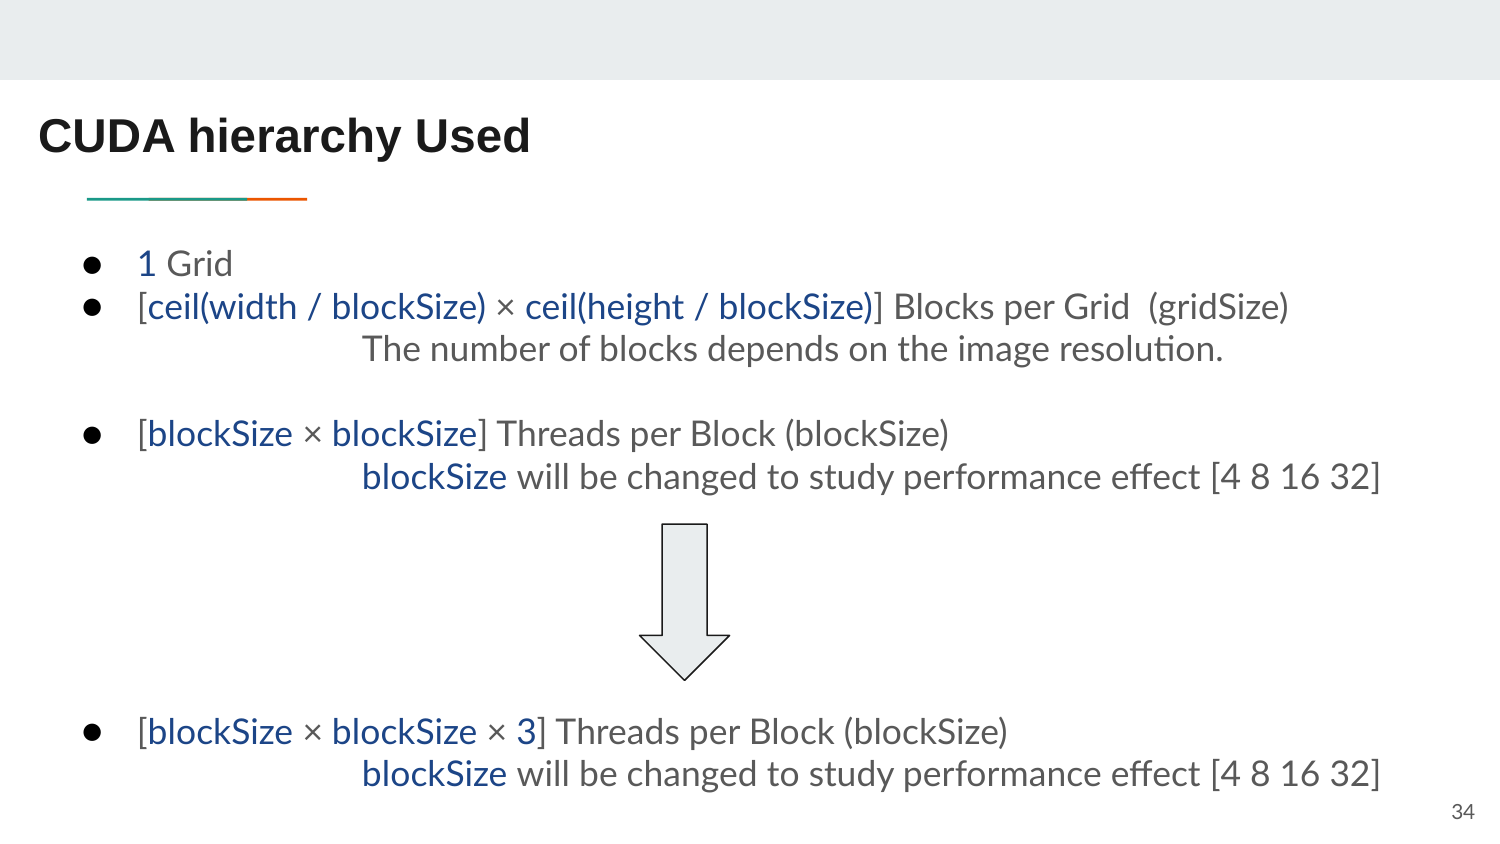

# CUDA hierarchy Used
1 Grid
[ceil(width / blockSize) × ceil(height / blockSize)] Blocks per Grid  (gridSize)
		The number of blocks depends on the image resolution.

[blockSize × blockSize] Threads per Block (blockSize)
		blockSize will be changed to study performance effect [4 8 16 32]

[blockSize × blockSize × 3] Threads per Block (blockSize)
		blockSize will be changed to study performance effect [4 8 16 32]

34